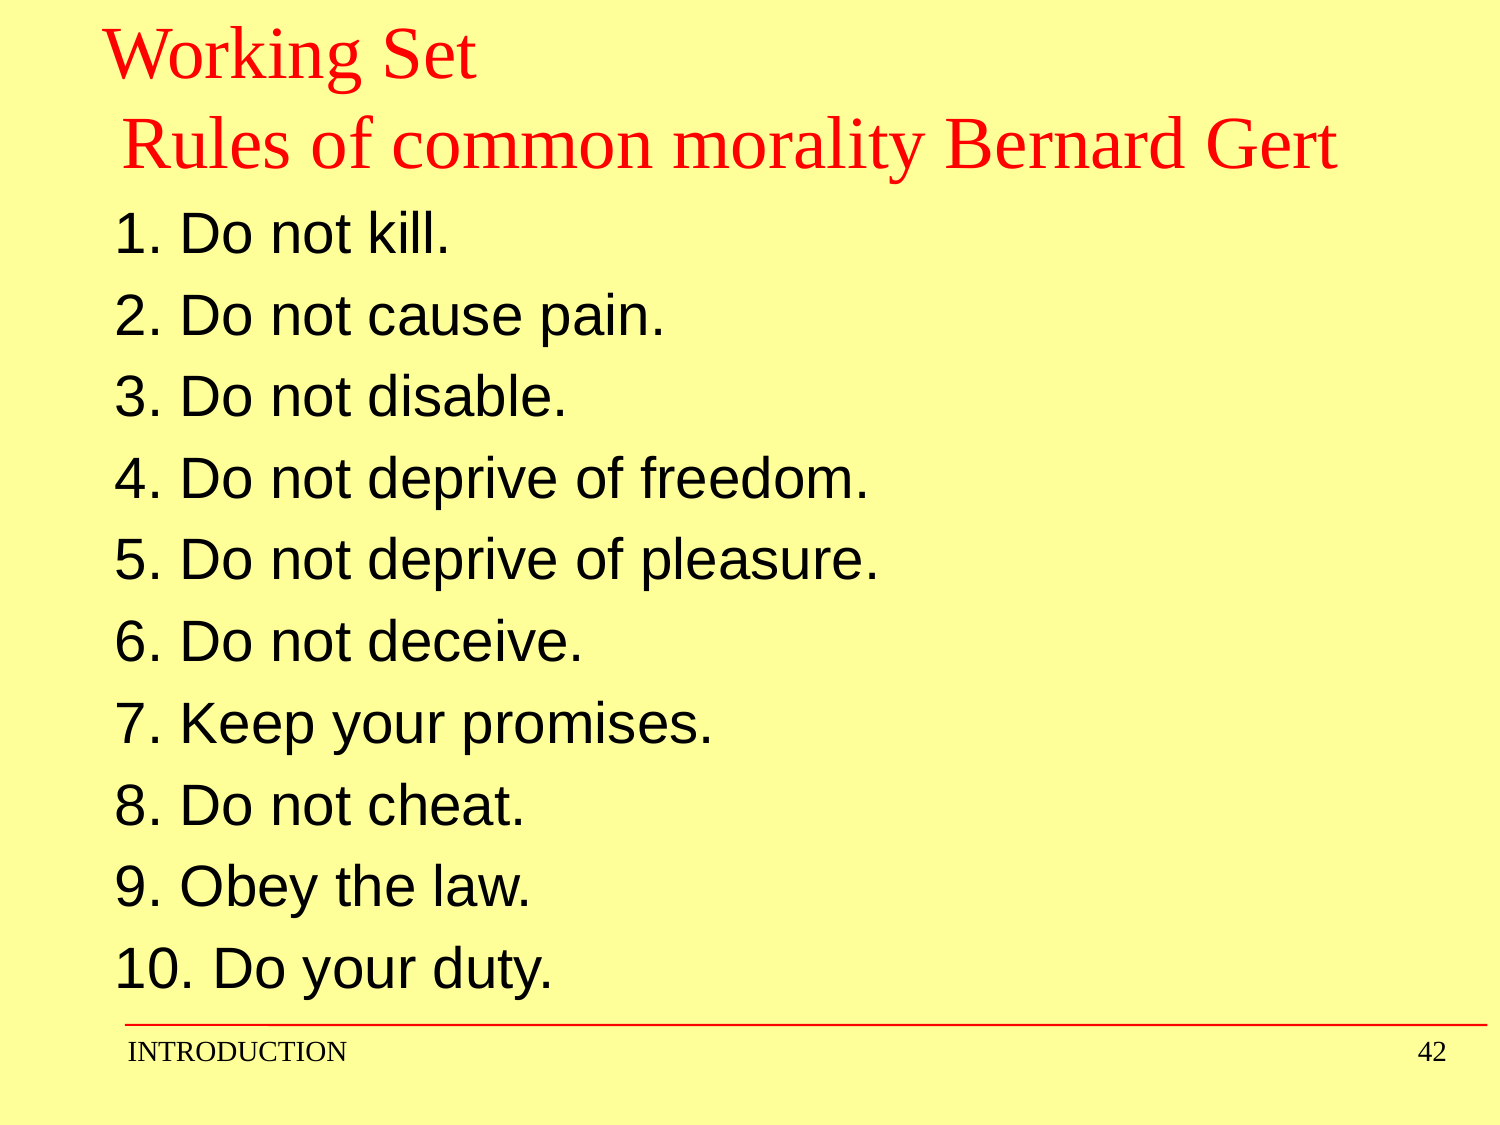

# Working Set Rules of common morality Bernard Gert
1. Do not kill.
2. Do not cause pain.
3. Do not disable.
4. Do not deprive of freedom.
5. Do not deprive of pleasure.
6. Do not deceive.
7. Keep your promises.
8. Do not cheat.
9. Obey the law.
10. Do your duty.
INTRODUCTION
42